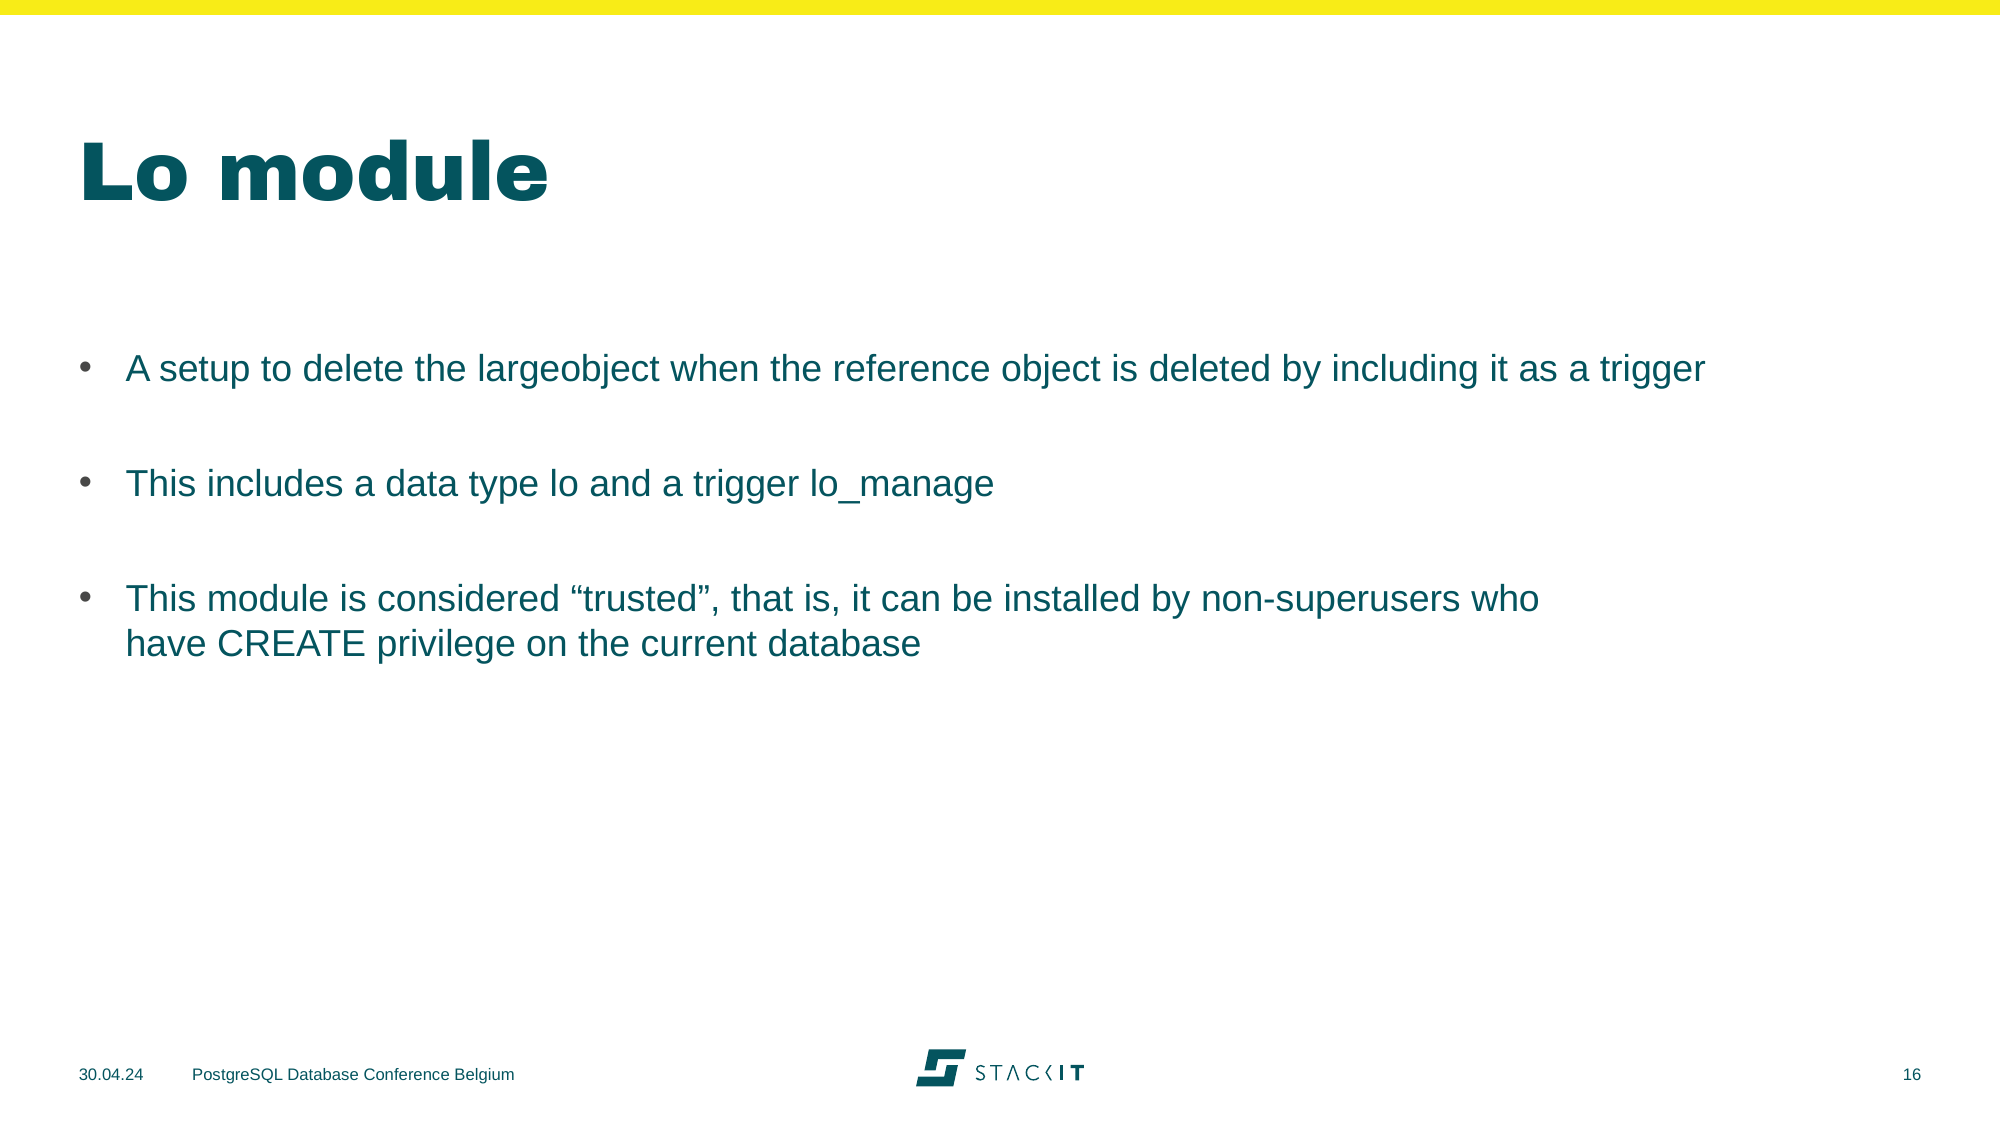

# Lo module

A setup to delete the largeobject when the reference object is deleted by including it as a trigger

This includes a data type lo and a trigger lo_manage

This module is considered “trusted”, that is, it can be installed by non-superusers who have CREATE privilege on the current database

30.04.24
16
PostgreSQL Database Conference Belgium